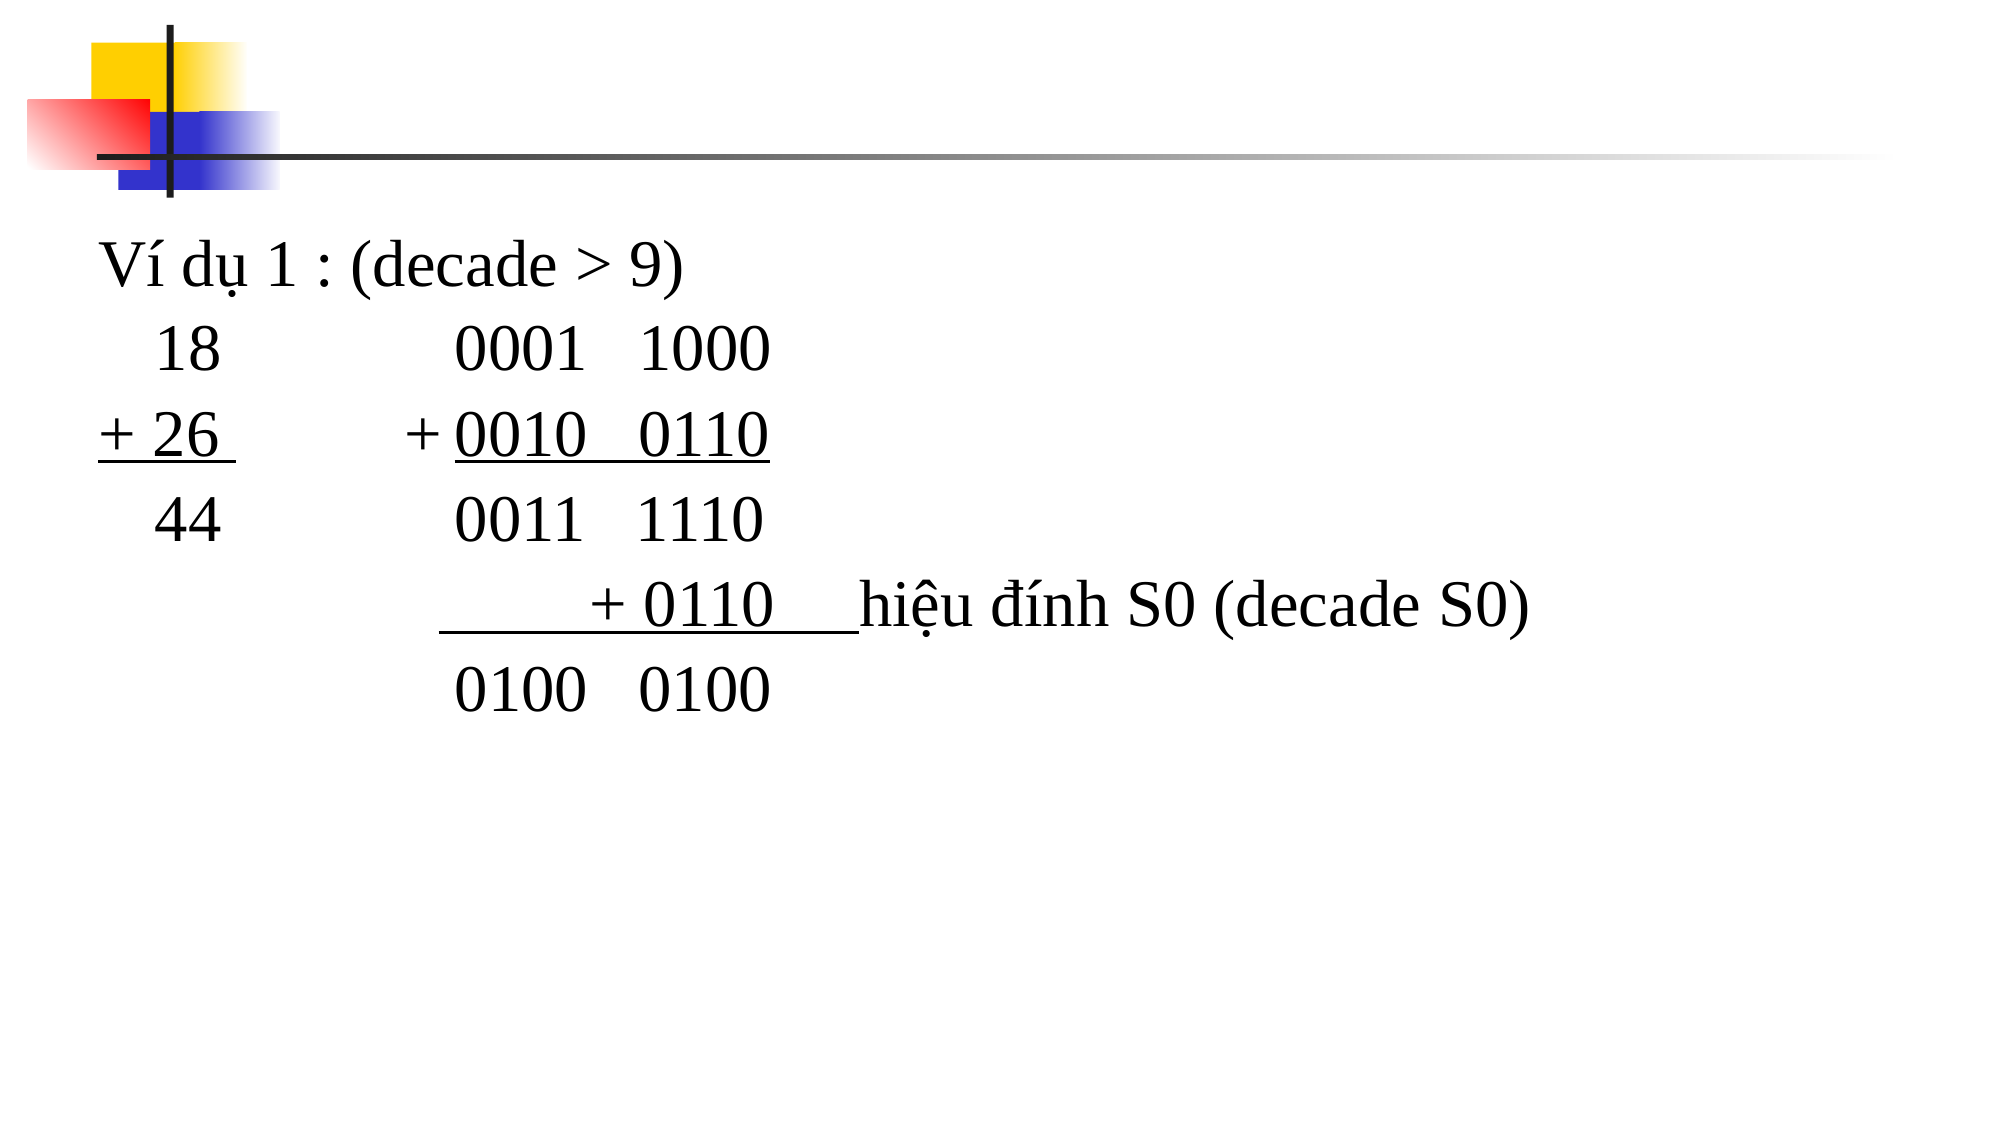

#
Ví dụ 1 : (decade > 9)
 	18		0001   1000
+ 26 	      +	0010   0110
	44		0011   1110
		                 + 0110     hiệu đính S0 (decade S0)
			0100   0100